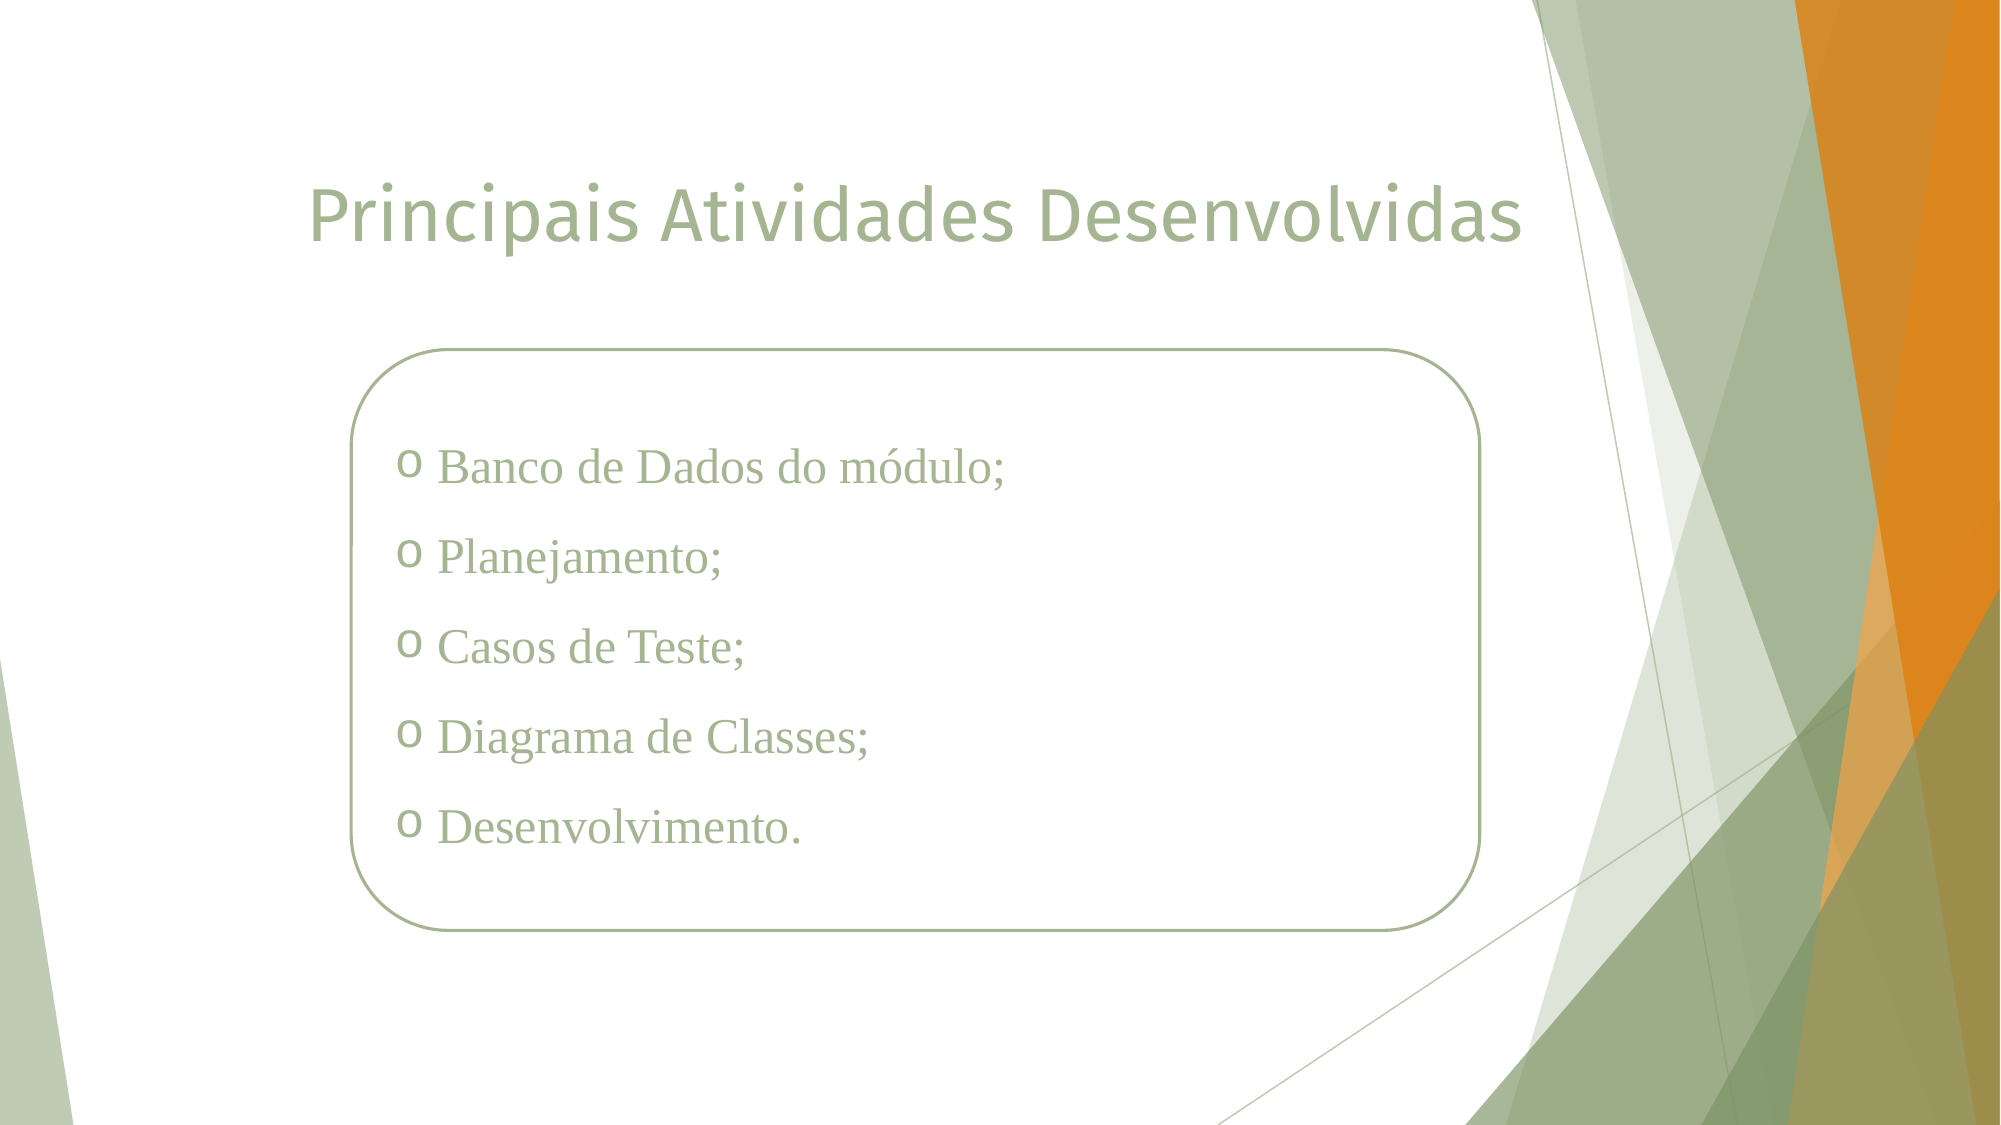

# Principais Atividades Desenvolvidas

 Banco de Dados do módulo;
 Planejamento;
 Casos de Teste;
 Diagrama de Classes;
 Desenvolvimento.